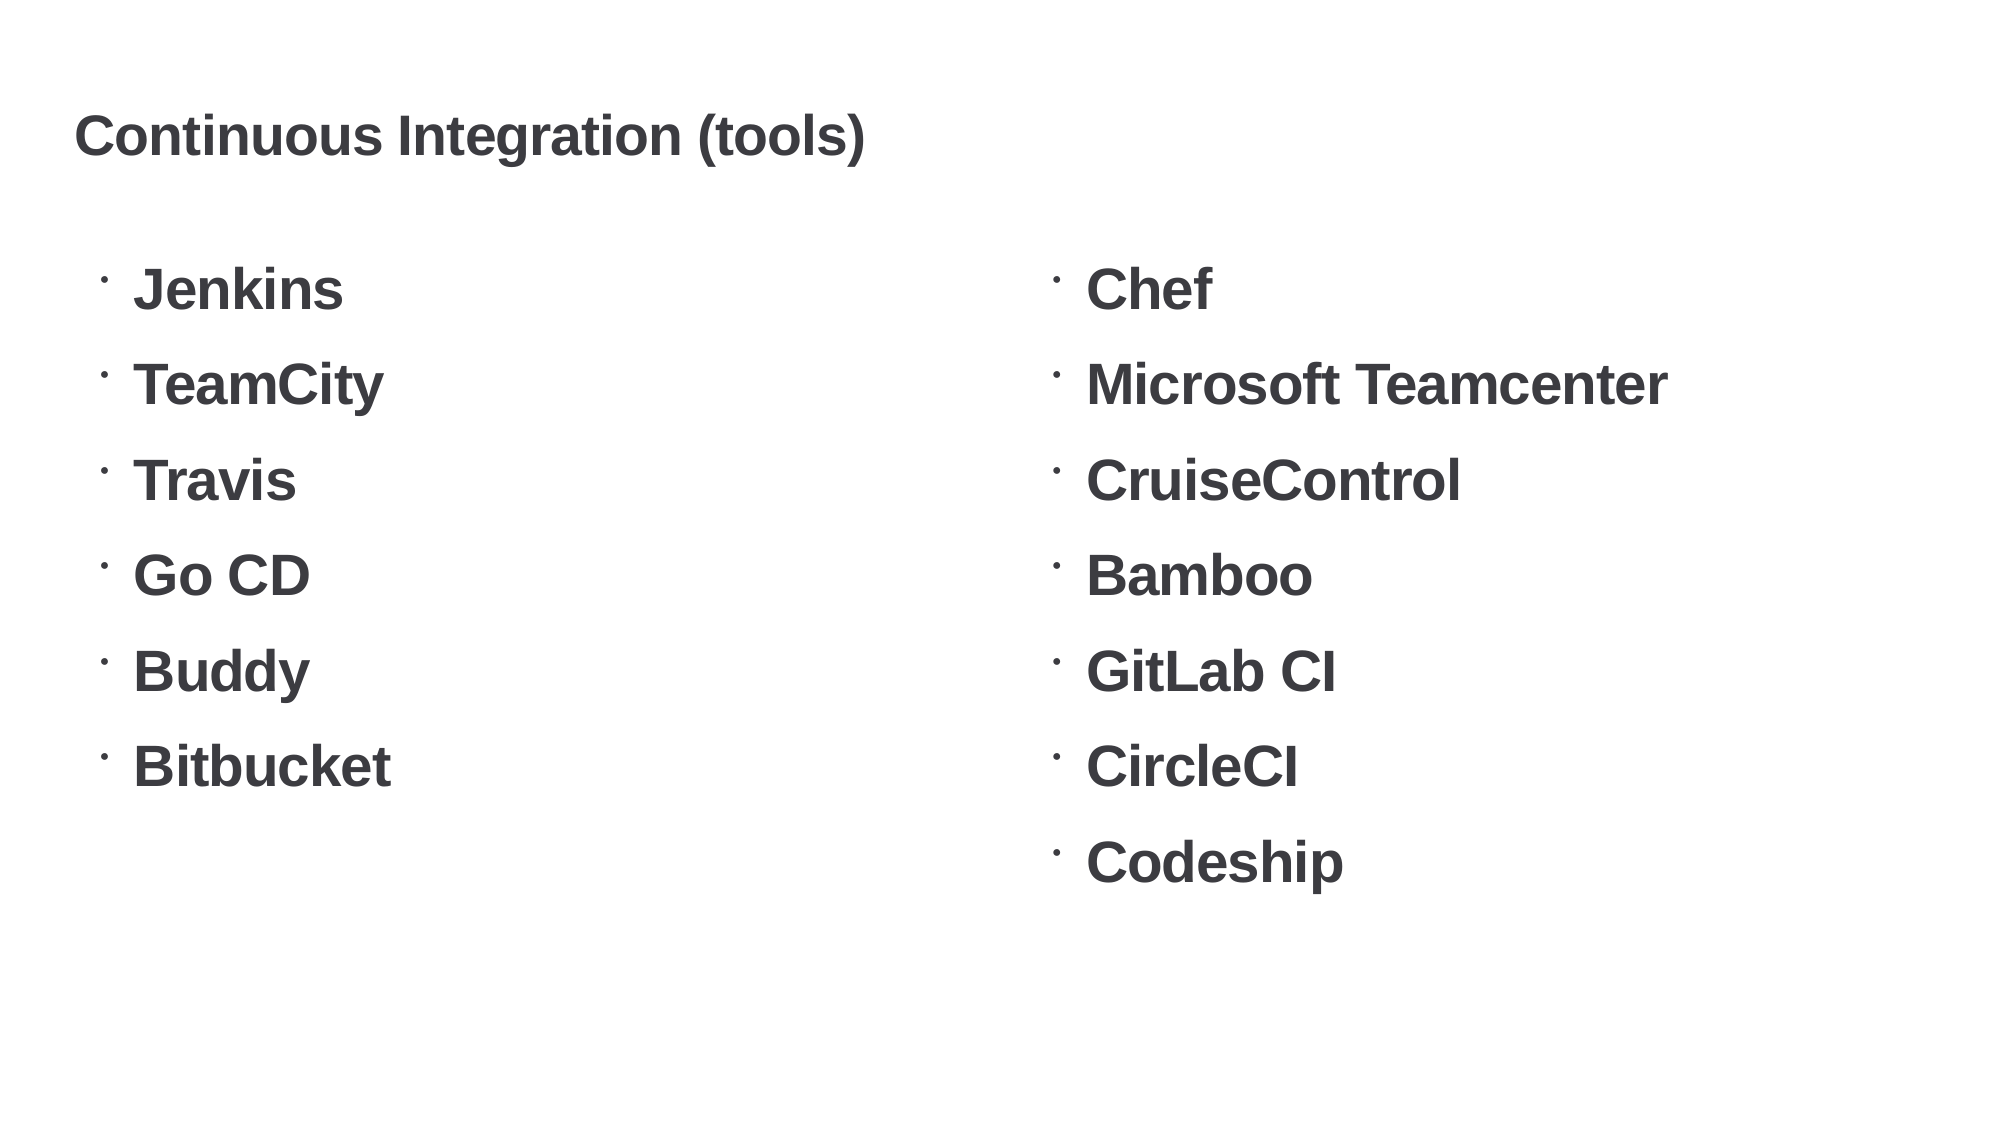

# Continuous Integration (tools)
Jenkins
TeamCity
Travis
Go CD
Buddy
Bitbucket
Chef
Microsoft Teamcenter
CruiseControl
Bamboo
GitLab CI
CircleCI
Codeship